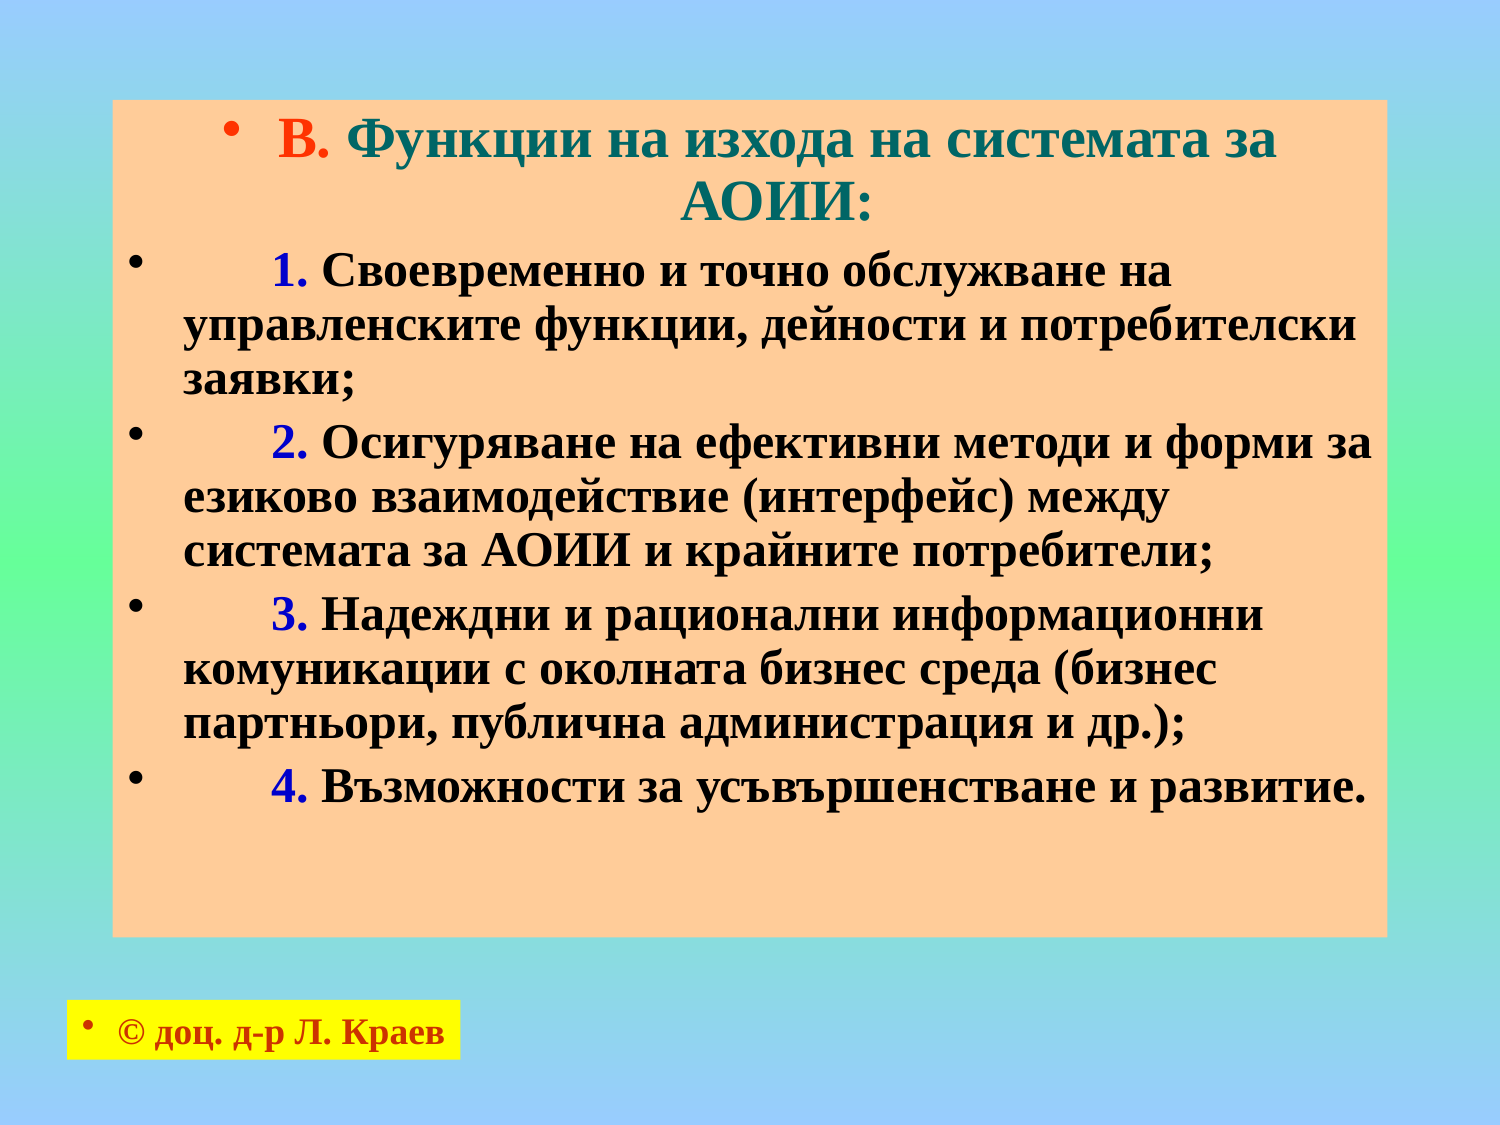

В. Функции на изхода на системата за АОИИ:
       1. Своевременно и точно обслужване на управленските функции, дейности и потребителски заявки;
       2. Осигуряване на ефективни методи и форми за езиково взаимодействие (интерфейс) между системата за АОИИ и крайните потребители;
       3. Надеждни и рационални информационни комуникации с околната бизнес среда (бизнес партньори, публична администрация и др.);
       4. Възможности за усъвършенстване и развитие.
© доц. д-р Л. Краев